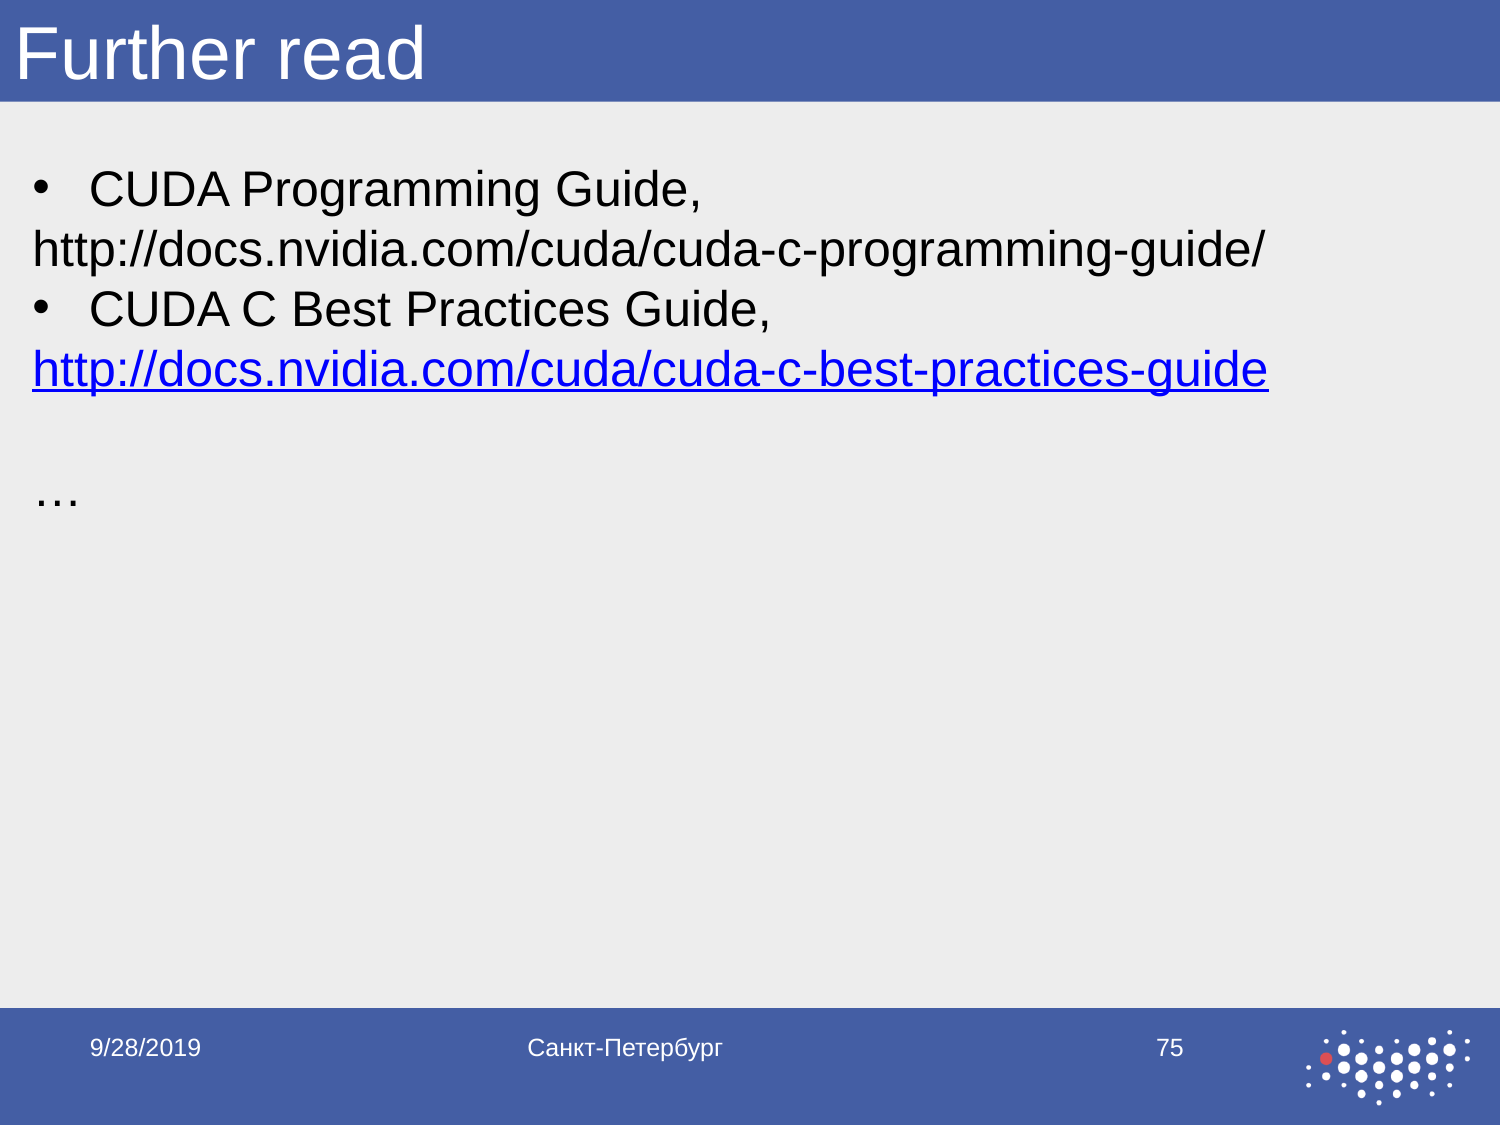

# Further read
CUDA Programming Guide,
http://docs.nvidia.com/cuda/cuda-c-programming-guide/
CUDA C Best Practices Guide,
http://docs.nvidia.com/cuda/cuda-c-best-practices-guide

…
9/28/2019
Санкт-Петербург
75